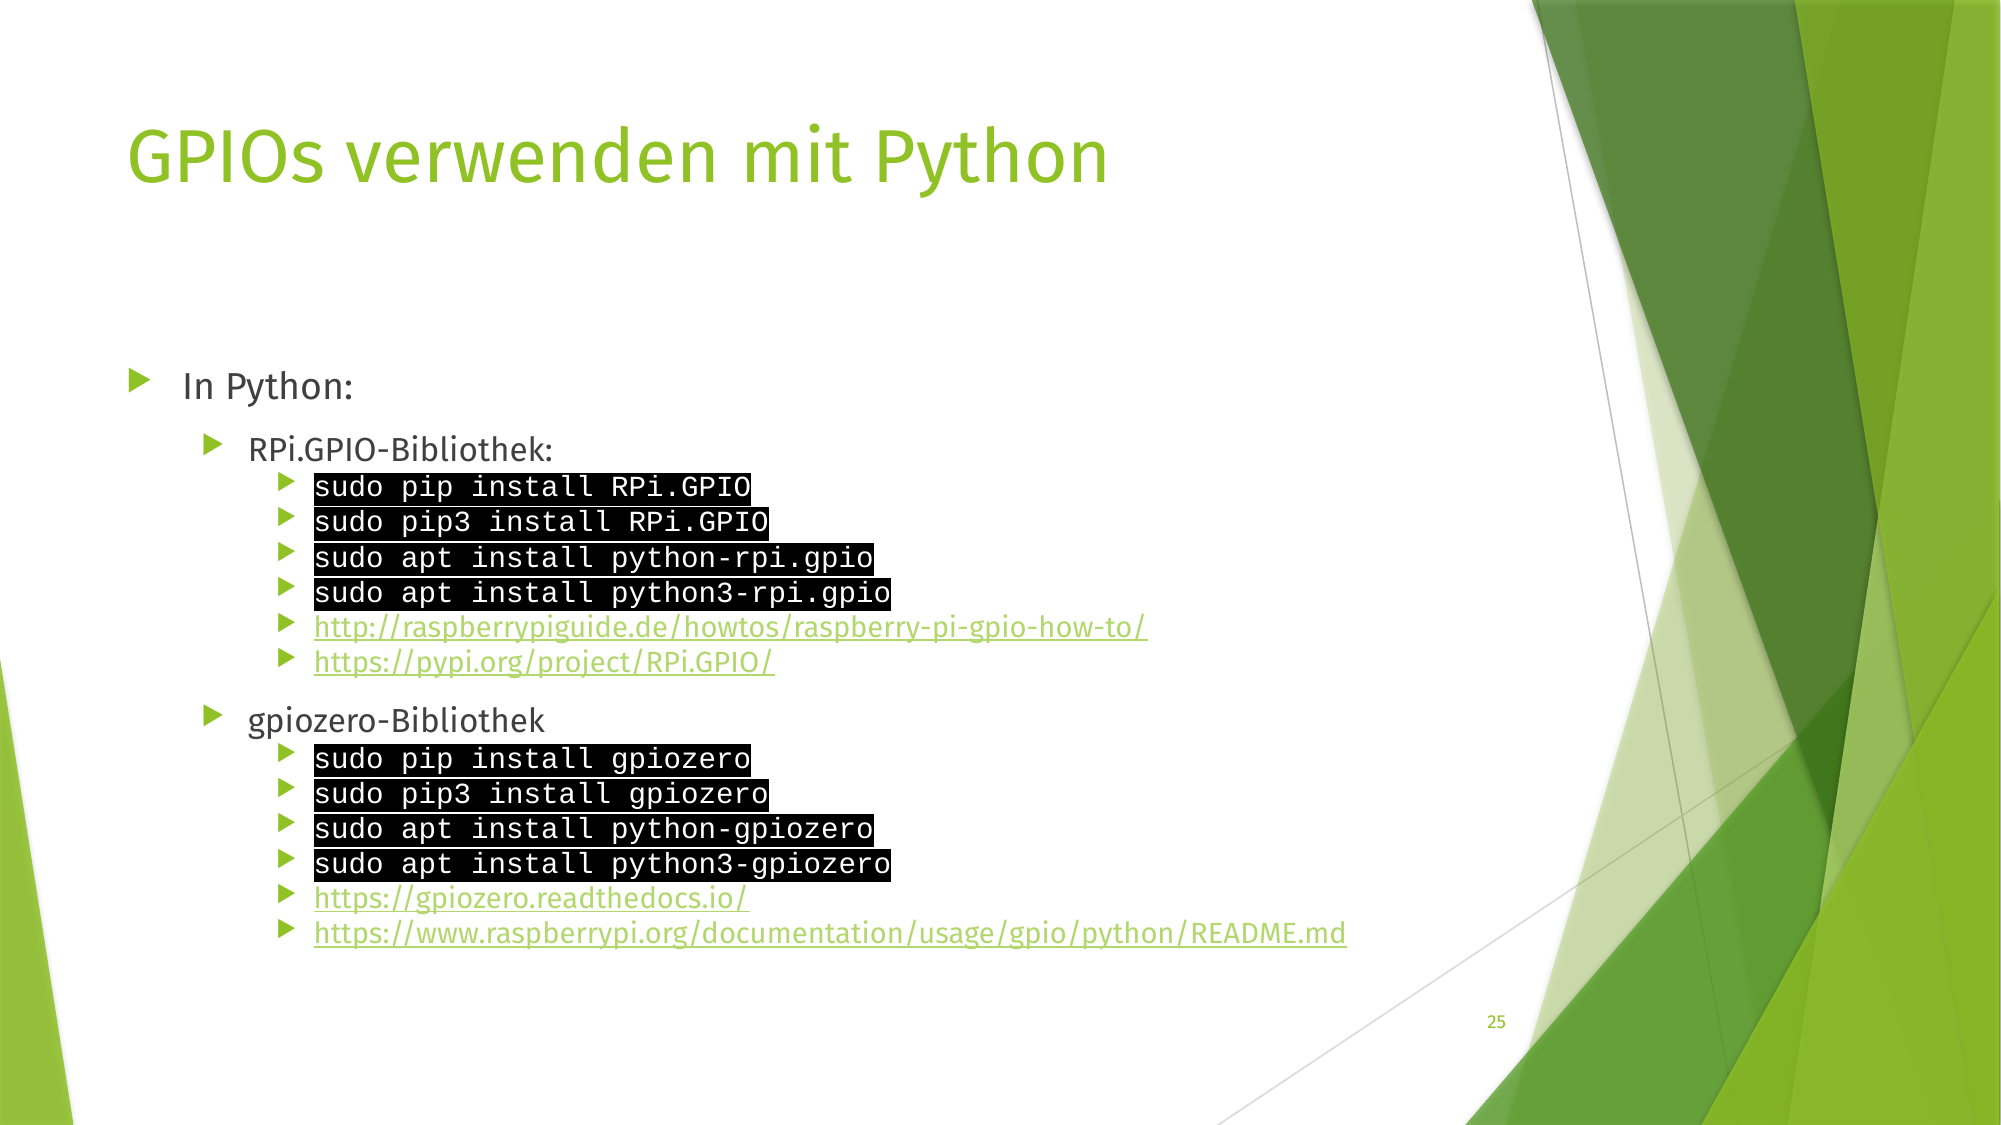

# GPIOs verwenden mit Python
In Python:
RPi.GPIO-Bibliothek:
sudo pip install RPi.GPIO
sudo pip3 install RPi.GPIO
sudo apt install python-rpi.gpio
sudo apt install python3-rpi.gpio
http://raspberrypiguide.de/howtos/raspberry-pi-gpio-how-to/
https://pypi.org/project/RPi.GPIO/
gpiozero-Bibliothek
sudo pip install gpiozero
sudo pip3 install gpiozero
sudo apt install python-gpiozero
sudo apt install python3-gpiozero
https://gpiozero.readthedocs.io/
https://www.raspberrypi.org/documentation/usage/gpio/python/README.md
25